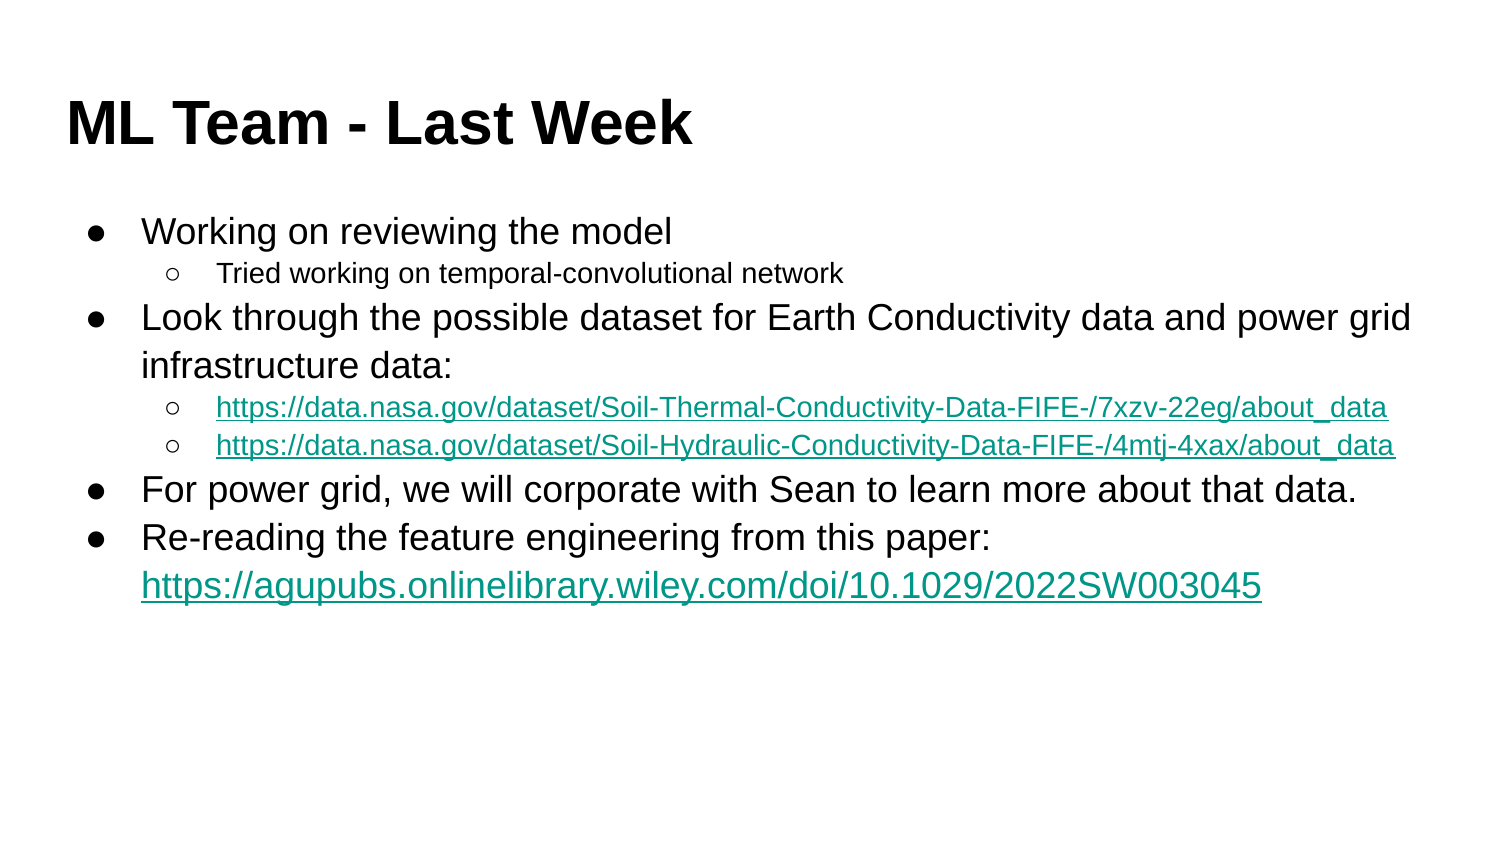

# ML Team - Last Week
Working on reviewing the model
Tried working on temporal-convolutional network
Look through the possible dataset for Earth Conductivity data and power grid infrastructure data:
https://data.nasa.gov/dataset/Soil-Thermal-Conductivity-Data-FIFE-/7xzv-22eg/about_data
https://data.nasa.gov/dataset/Soil-Hydraulic-Conductivity-Data-FIFE-/4mtj-4xax/about_data
For power grid, we will corporate with Sean to learn more about that data.
Re-reading the feature engineering from this paper:
https://agupubs.onlinelibrary.wiley.com/doi/10.1029/2022SW003045